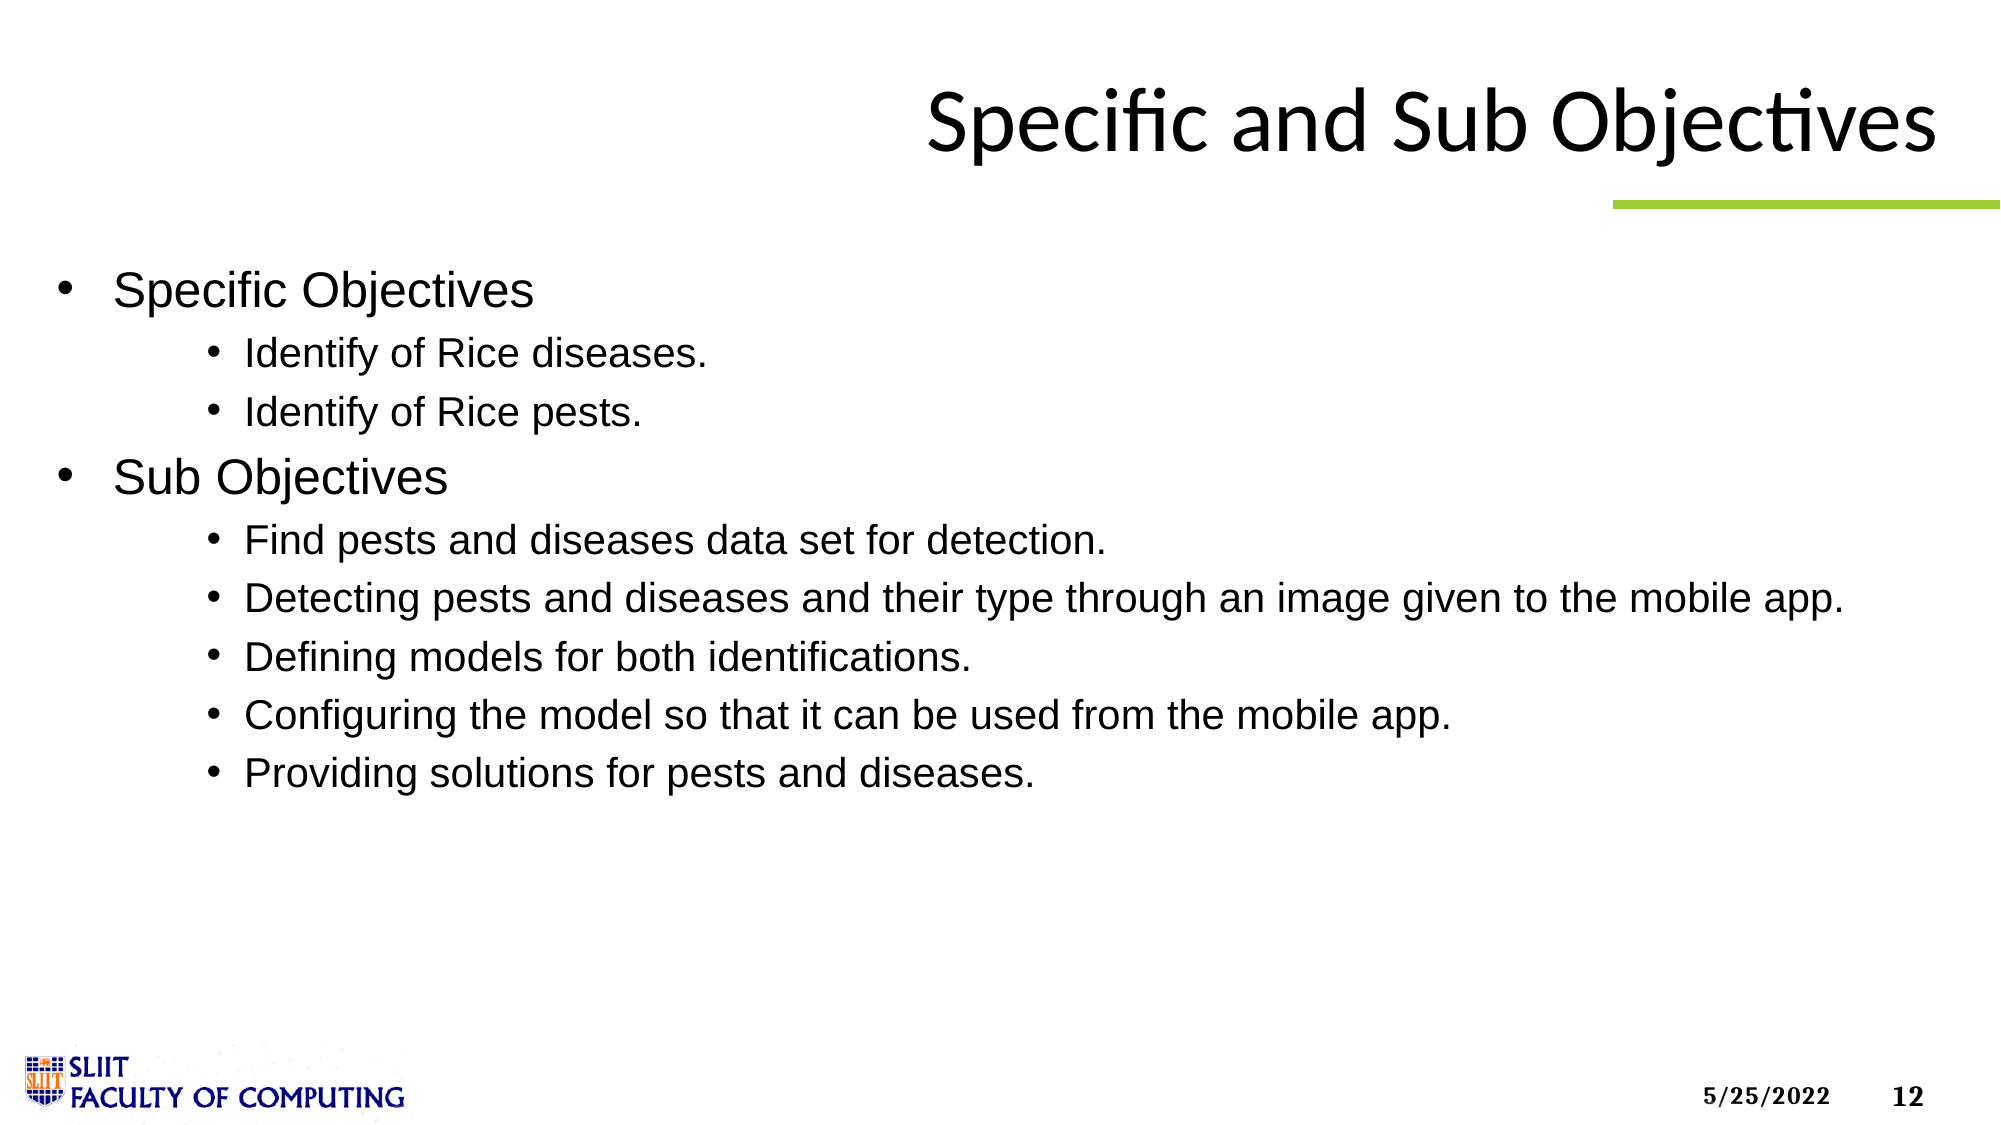

# Specific and Sub Objectives
Specific Objectives
Identify of Rice diseases.
Identify of Rice pests.
Sub Objectives
Find pests and diseases data set for detection.
Detecting pests and diseases and their type through an image given to the mobile app.
Defining models for both identifications.
Configuring the model so that it can be used from the mobile app.
Providing solutions for pests and diseases.